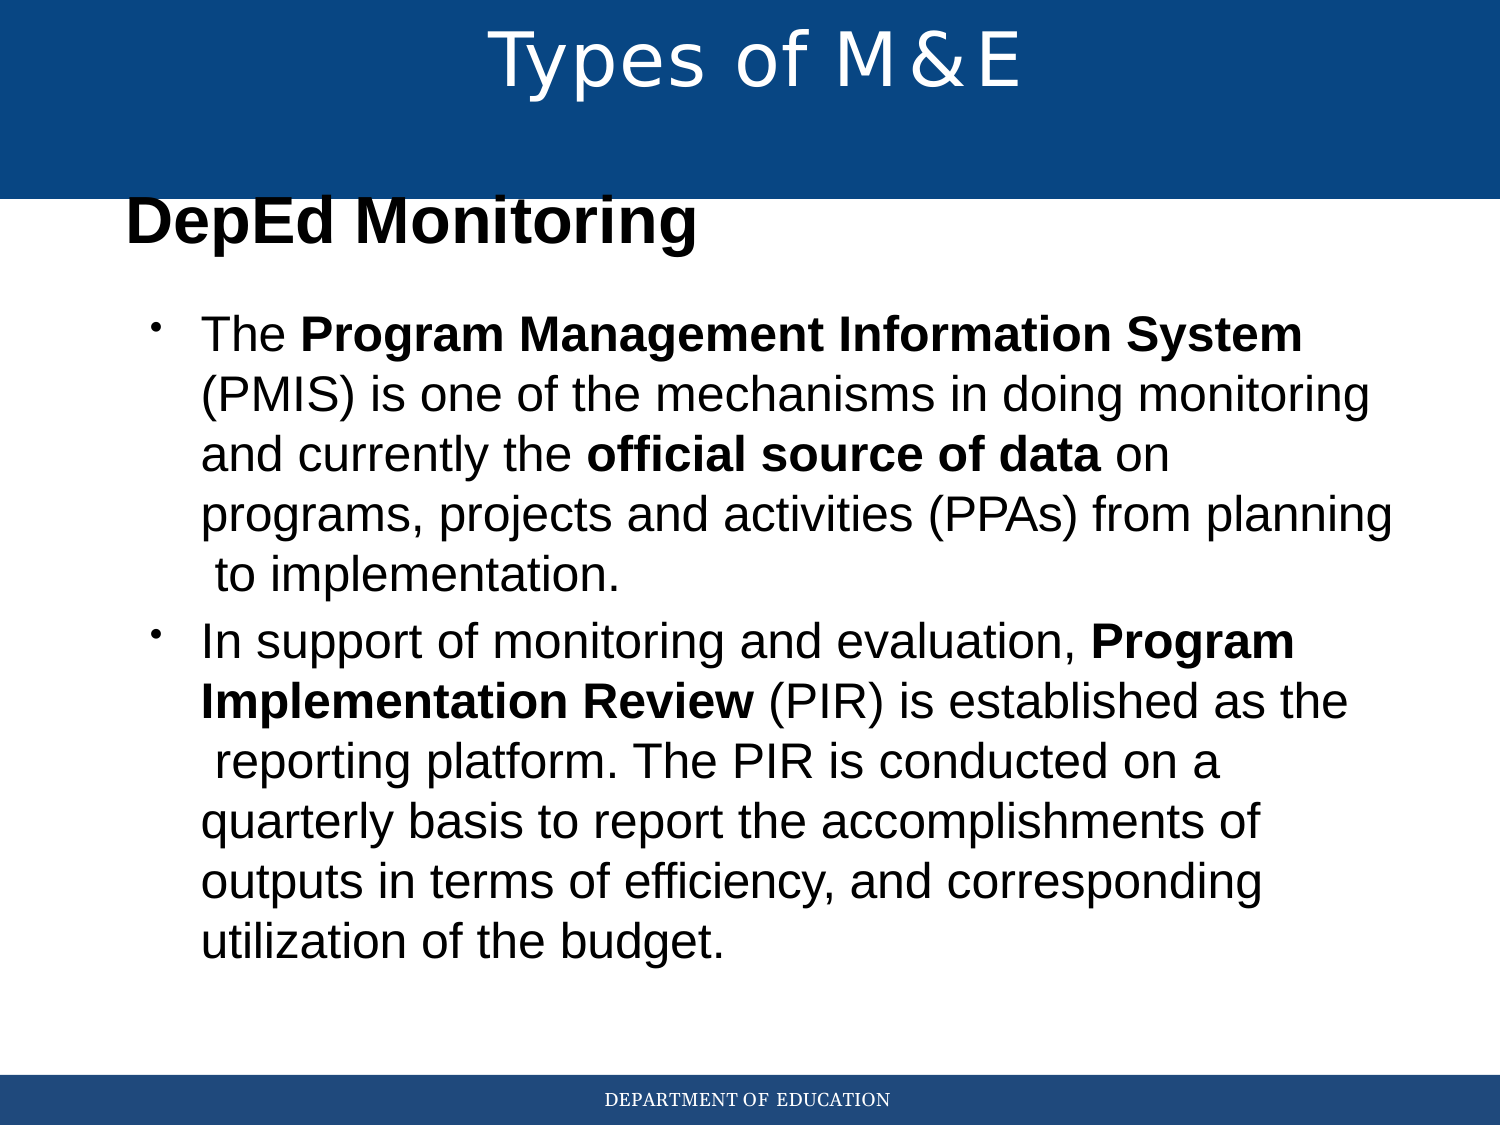

# Types of M&E

DepEd Monitoring
The Program Management Information System  (PMIS) is one of the mechanisms in doing monitoring  and currently the official source of data on  programs, projects and activities (PPAs) from planning  to implementation.
In support of monitoring and evaluation, Program  Implementation Review (PIR) is established as the  reporting platform. The PIR is conducted on a  quarterly basis to report the accomplishments of  outputs in terms of efficiency, and corresponding  utilization of the budget.

DEPARTMENT OF EDUCATION